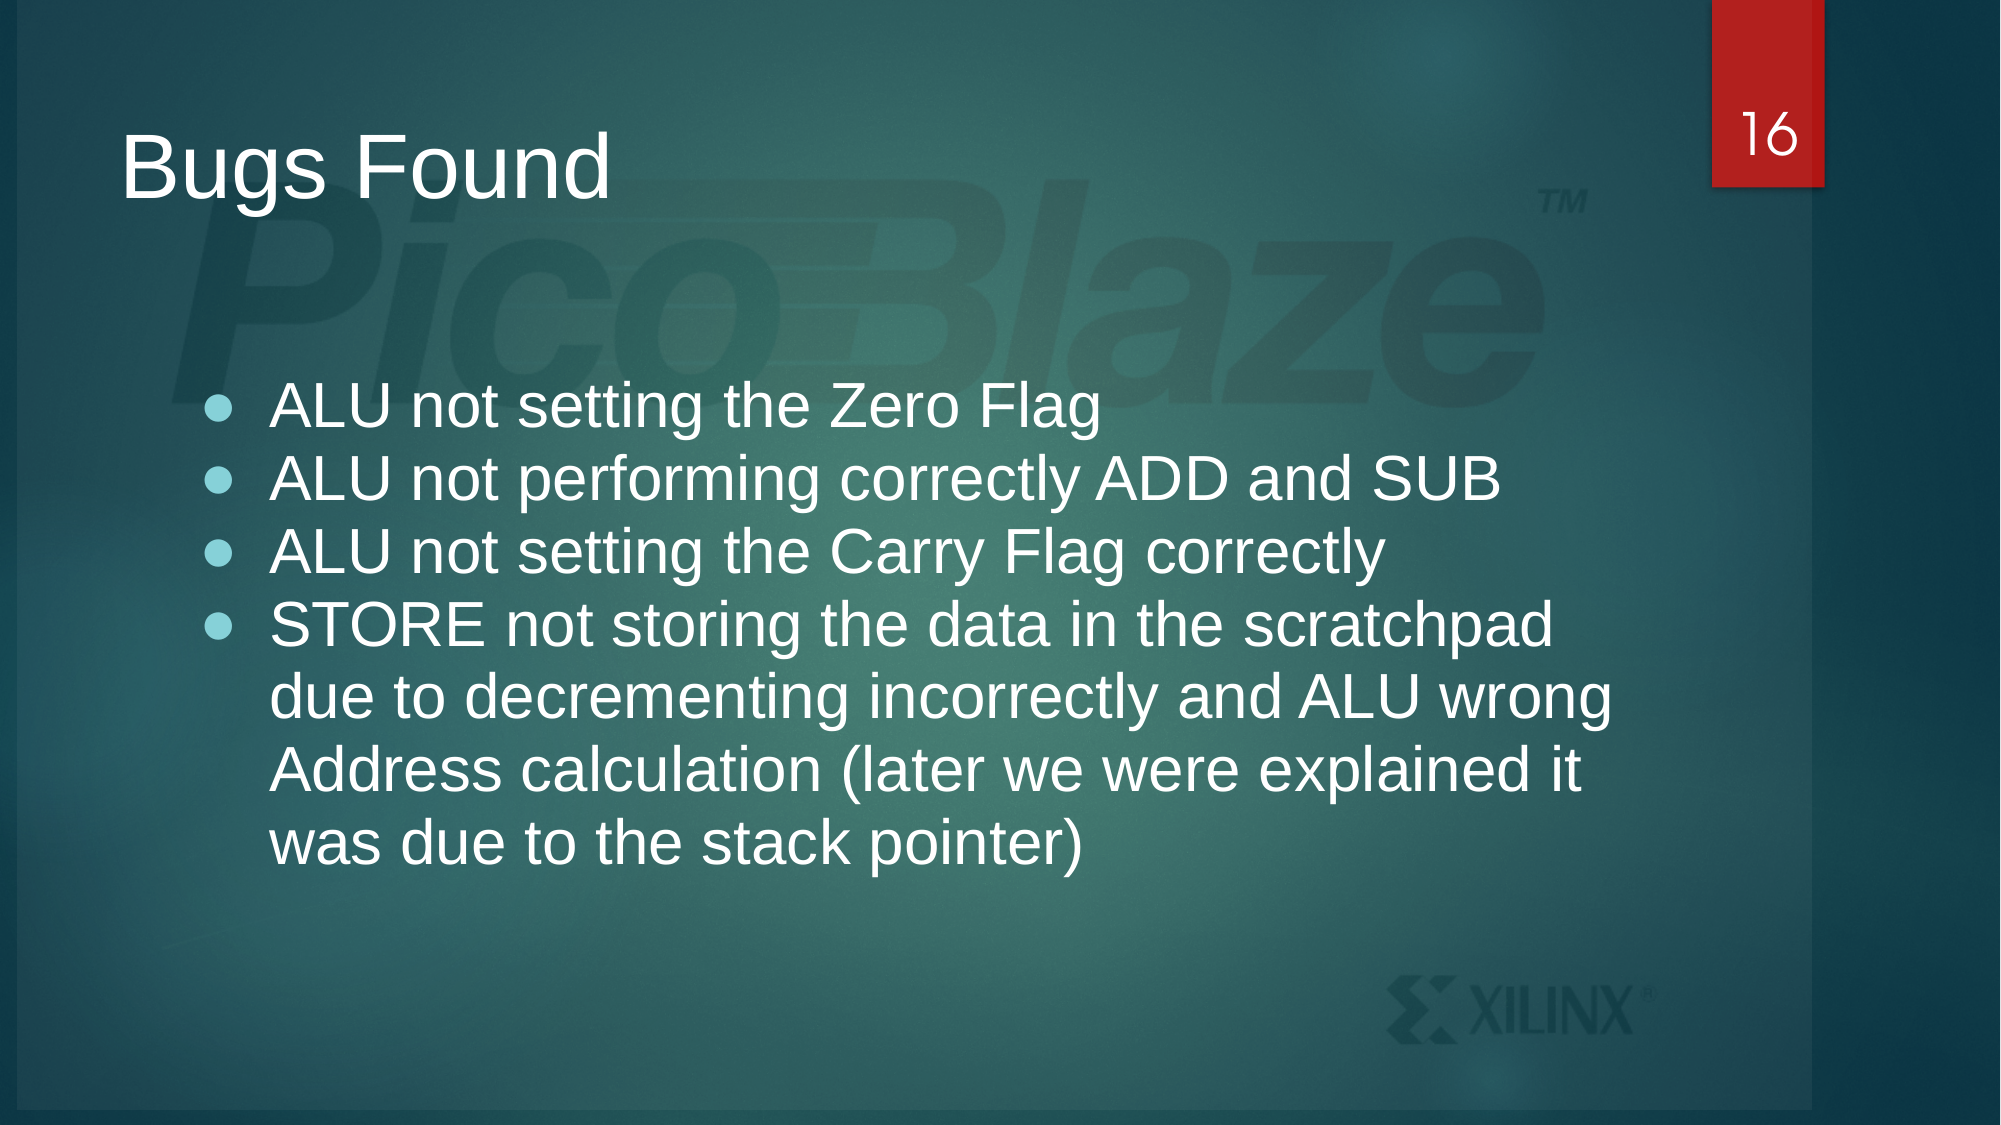

16
# Bugs Found
ALU not setting the Zero Flag
ALU not performing correctly ADD and SUB
ALU not setting the Carry Flag correctly
STORE not storing the data in the scratchpad due to decrementing incorrectly and ALU wrong Address calculation (later we were explained it was due to the stack pointer)